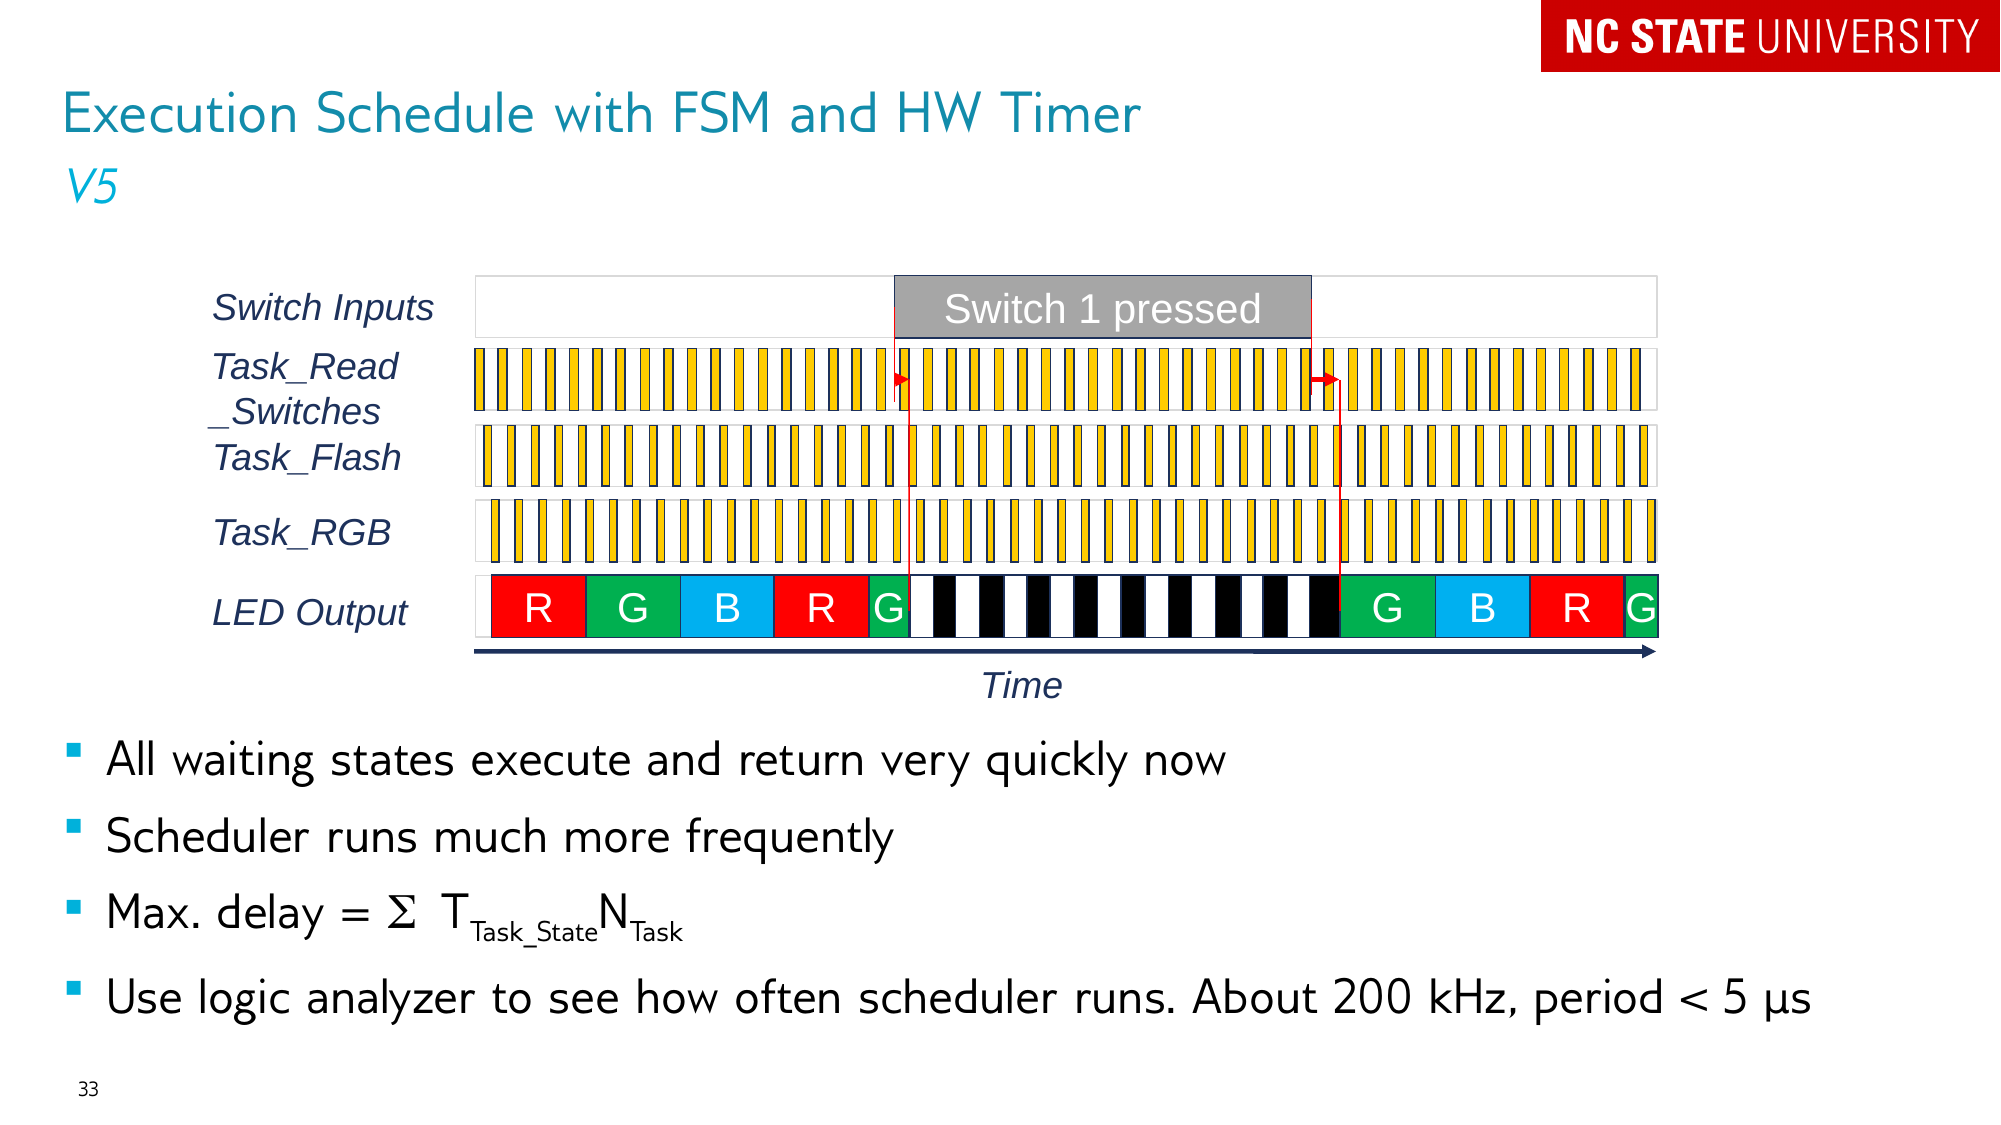

# Execution Schedule with FSM and HW Timer
V5
Switch Inputs
Switch 1 pressed

Task_Read
_Switches

Task_Flash

Task_RGB
R
G
B
R
G

G
B
R
G

LED Output

Time
All waiting states execute and return very quickly now
Scheduler runs much more frequently
Max. delay = Σ TTask_StateNTask
Use logic analyzer to see how often scheduler runs. About 200 kHz, period < 5 µs